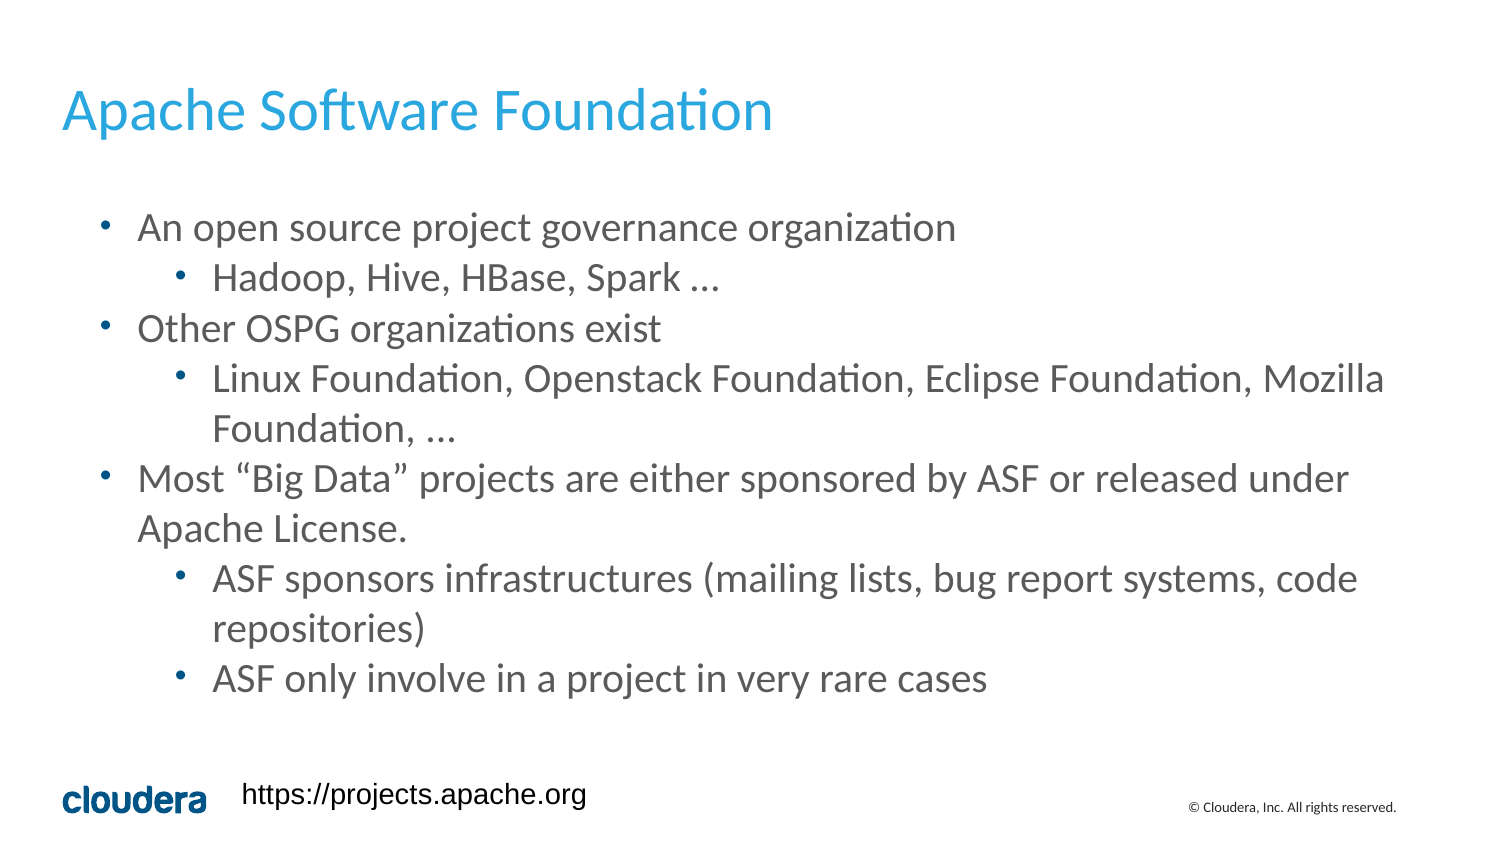

# Apache Software Foundation
An open source project governance organization
Hadoop, Hive, HBase, Spark …
Other OSPG organizations exist
Linux Foundation, Openstack Foundation, Eclipse Foundation, Mozilla Foundation, ...
Most “Big Data” projects are either sponsored by ASF or released under Apache License.
ASF sponsors infrastructures (mailing lists, bug report systems, code repositories)
ASF only involve in a project in very rare cases
https://projects.apache.org
3